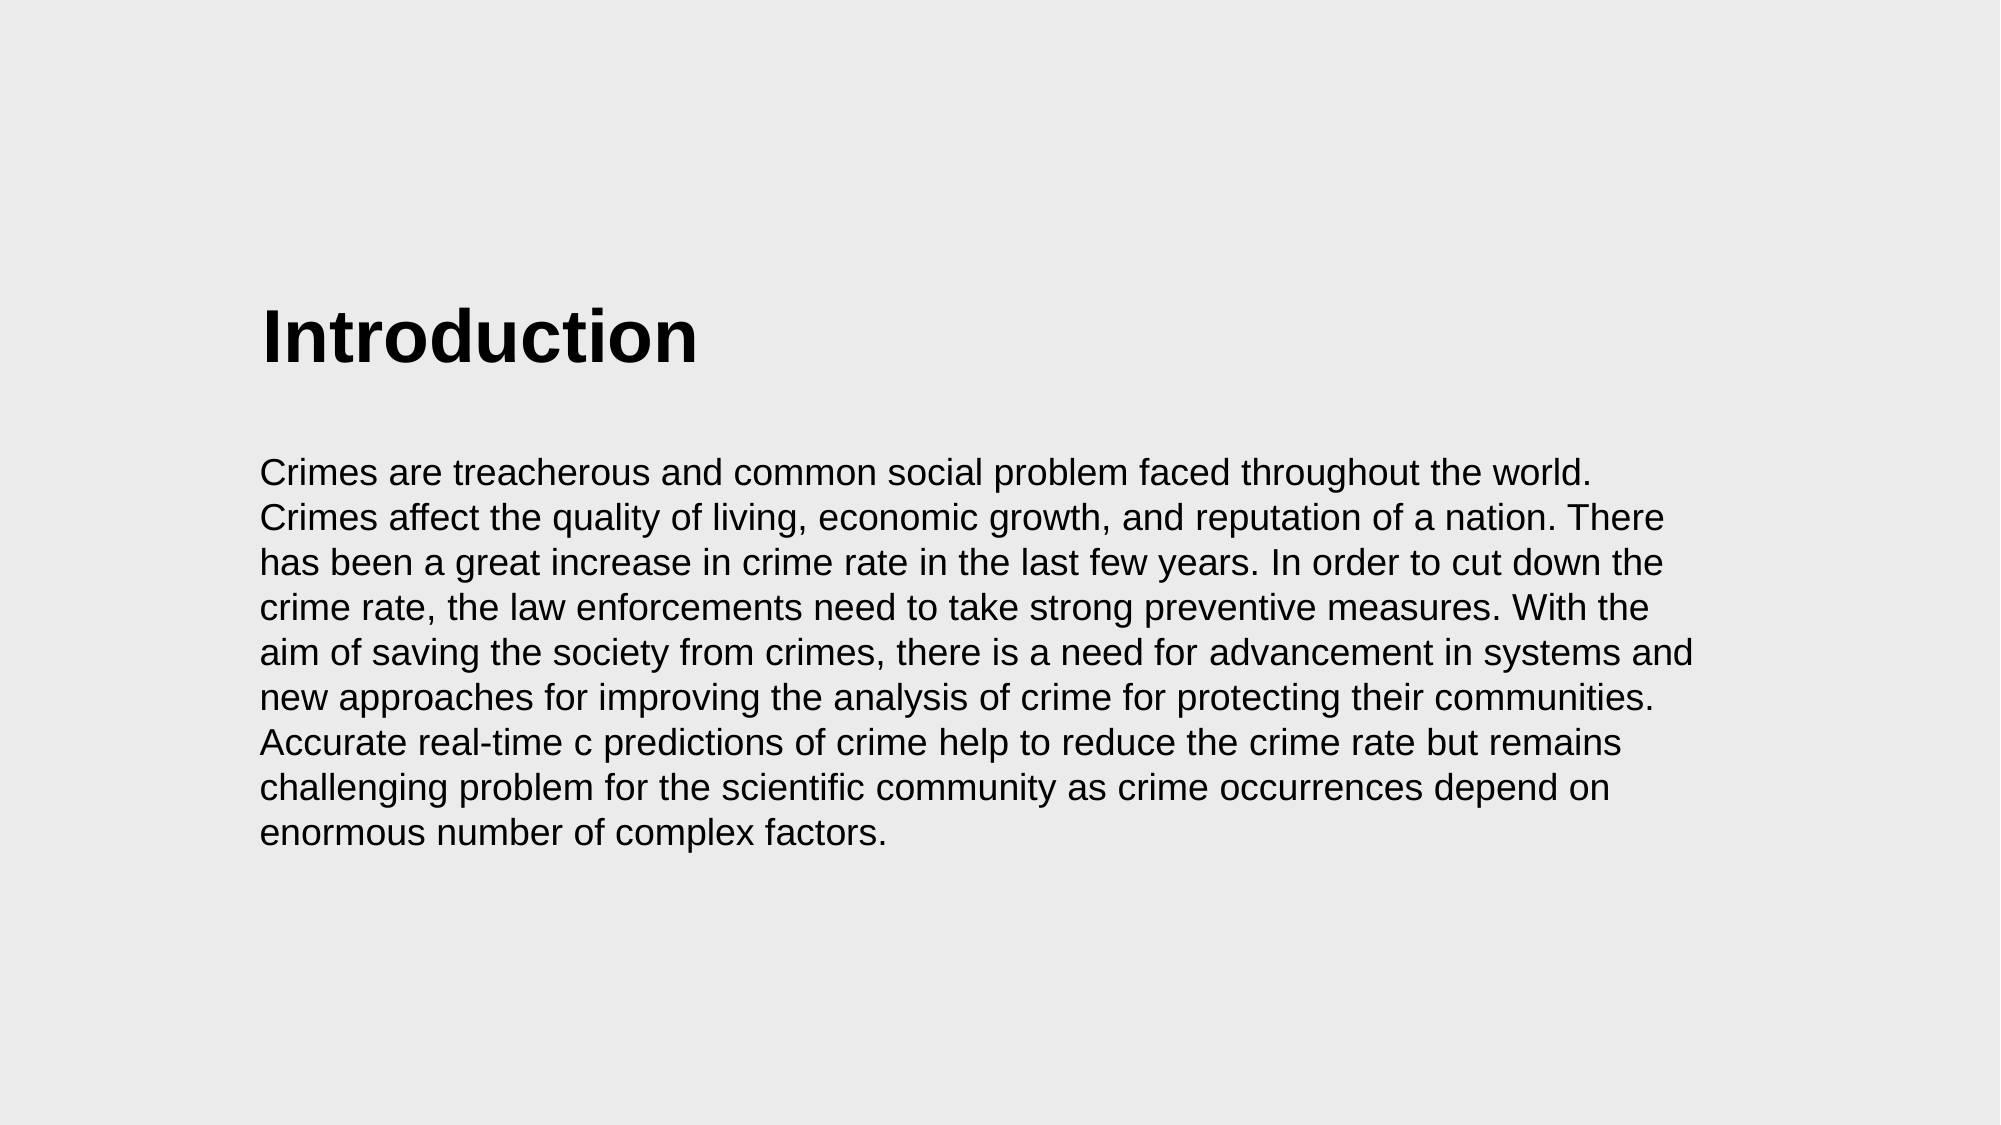

Introduction
Crimes are treacherous and common social problem faced throughout the world. Crimes affect the quality of living, economic growth, and reputation of a nation. There has been a great increase in crime rate in the last few years. In order to cut down the crime rate, the law enforcements need to take strong preventive measures. With the aim of saving the society from crimes, there is a need for advancement in systems and new approaches for improving the analysis of crime for protecting their communities. Accurate real-time c predictions of crime help to reduce the crime rate but remains challenging problem for the scientific community as crime occurrences depend on enormous number of complex factors.